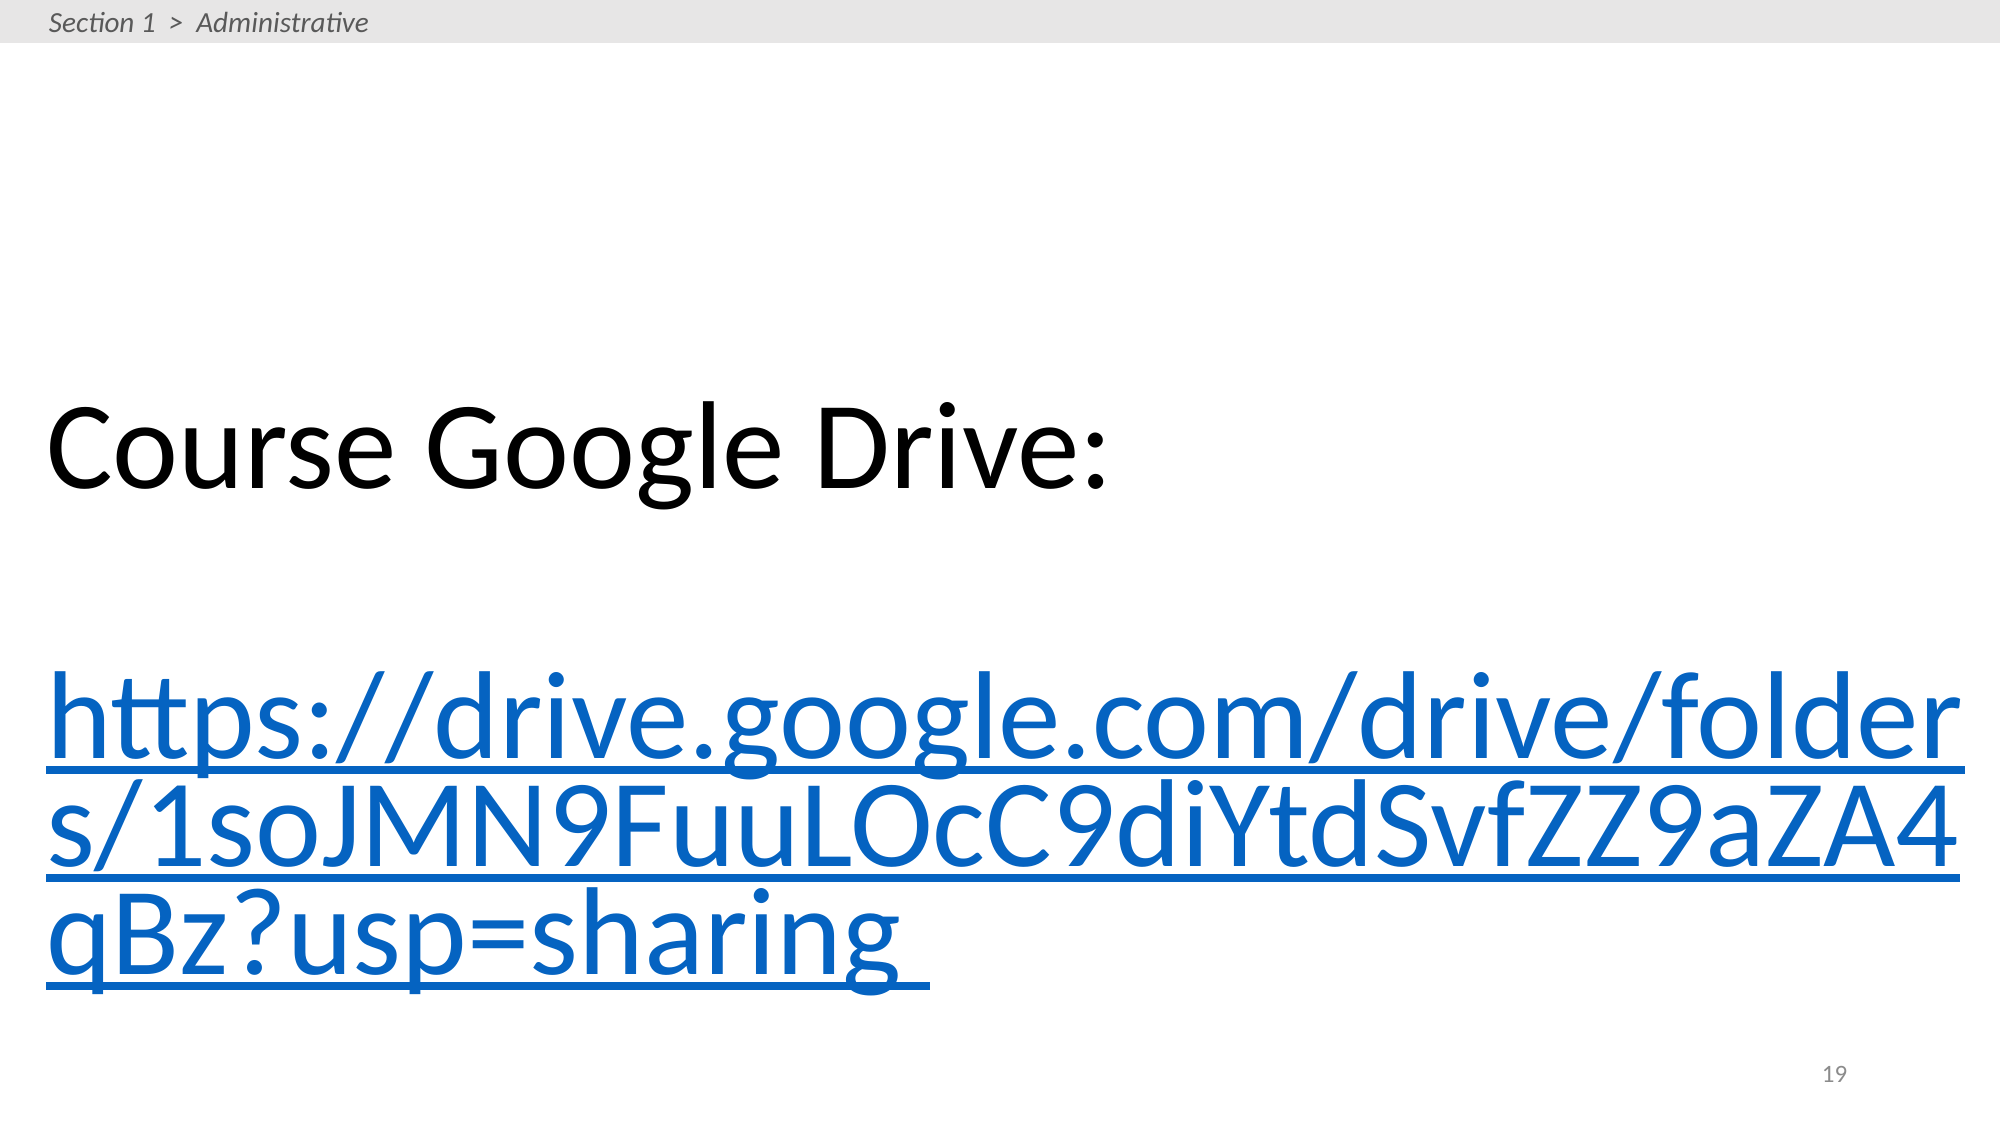

Section 1  >  Administrative
# Course Google Drive: https://drive.google.com/drive/folders/1soJMN9FuuLOcC9diYtdSvfZZ9aZA4qBz?usp=sharing
19